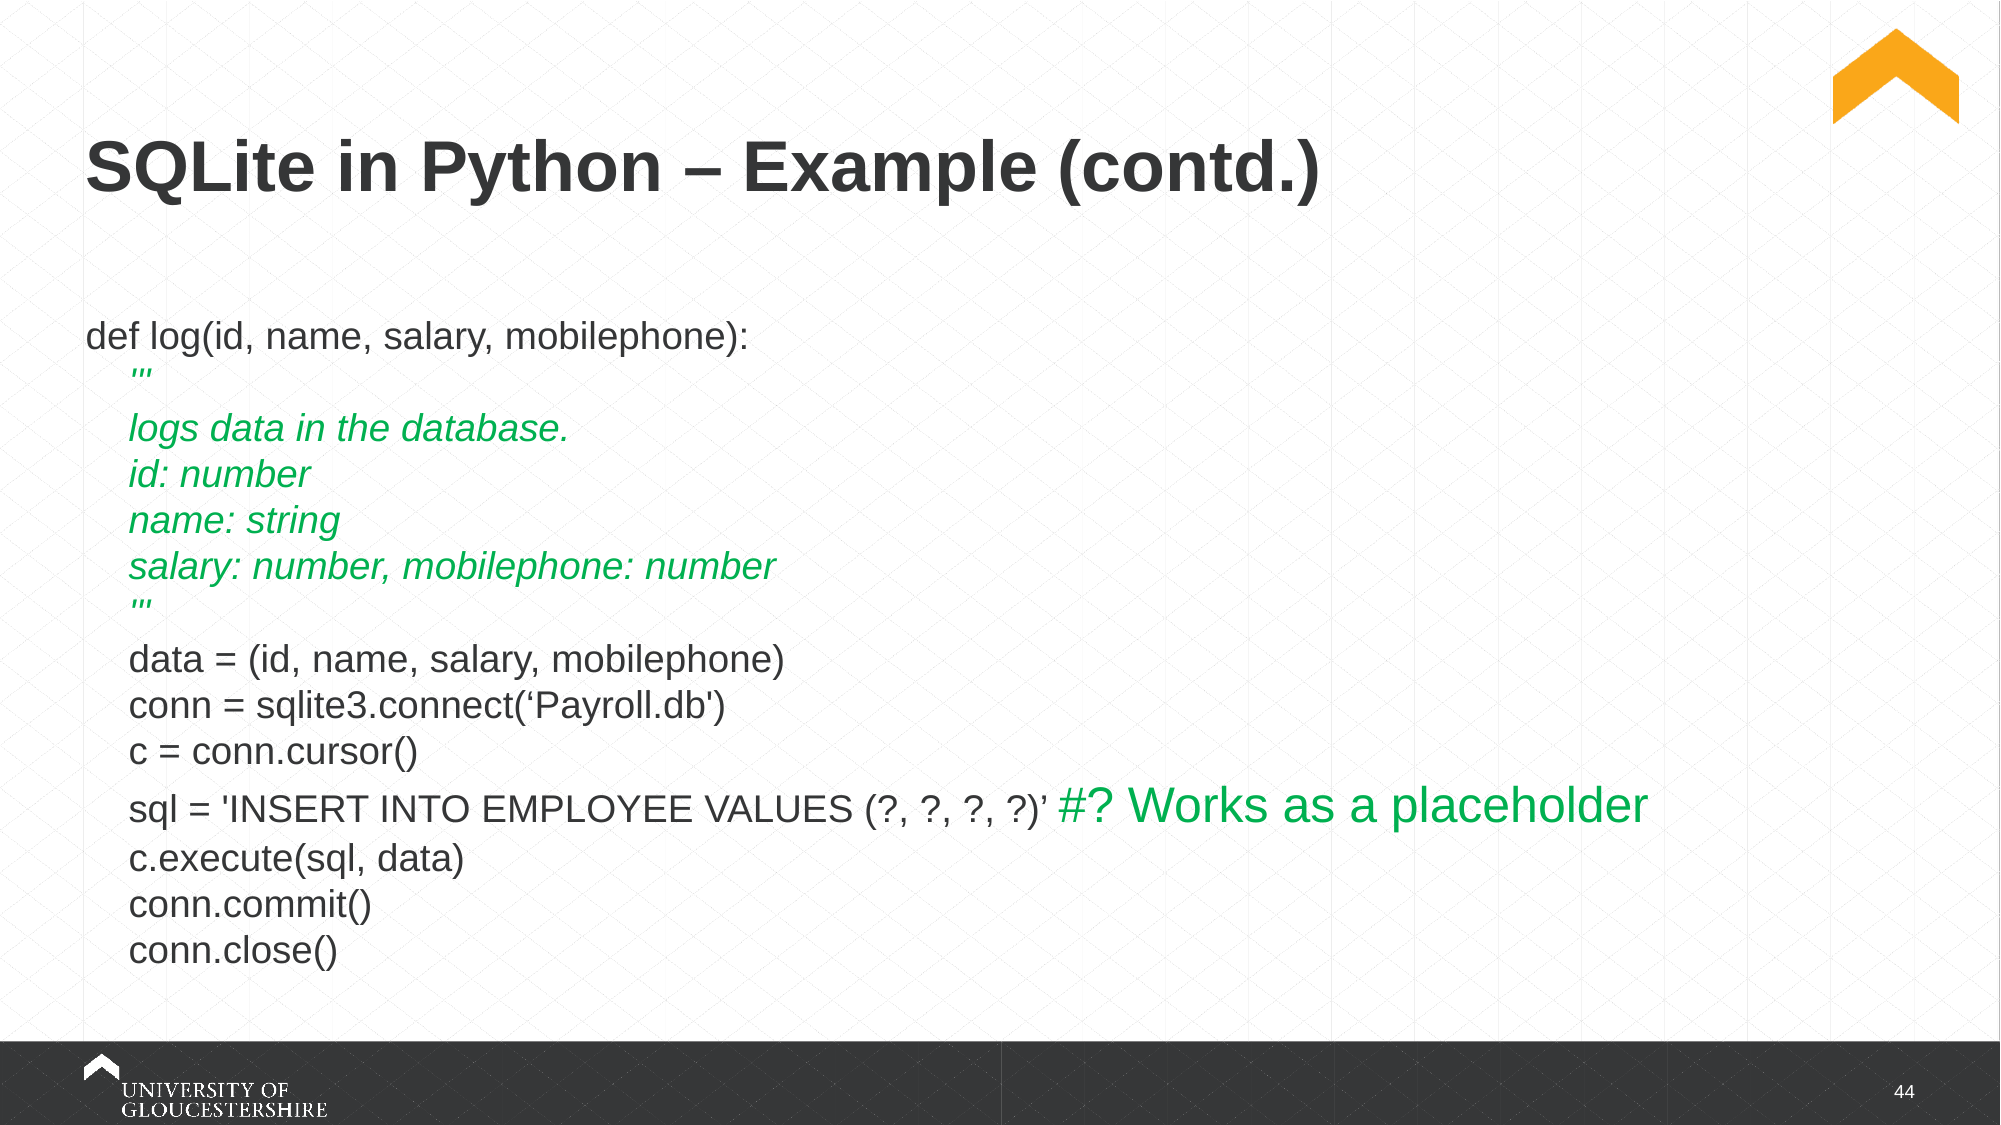

# SQLite in Python – Example (contd.)
def log(id, name, salary, mobilephone):
    '''
    logs data in the database.
    id: number
    name: string
    salary: number, mobilephone: number
    '''
    data = (id, name, salary, mobilephone)
    conn = sqlite3.connect(‘Payroll.db')
    c = conn.cursor()
    sql = 'INSERT INTO EMPLOYEE VALUES (?, ?, ?, ?)’ #? Works as a placeholder
    c.execute(sql, data)
    conn.commit()
    conn.close()